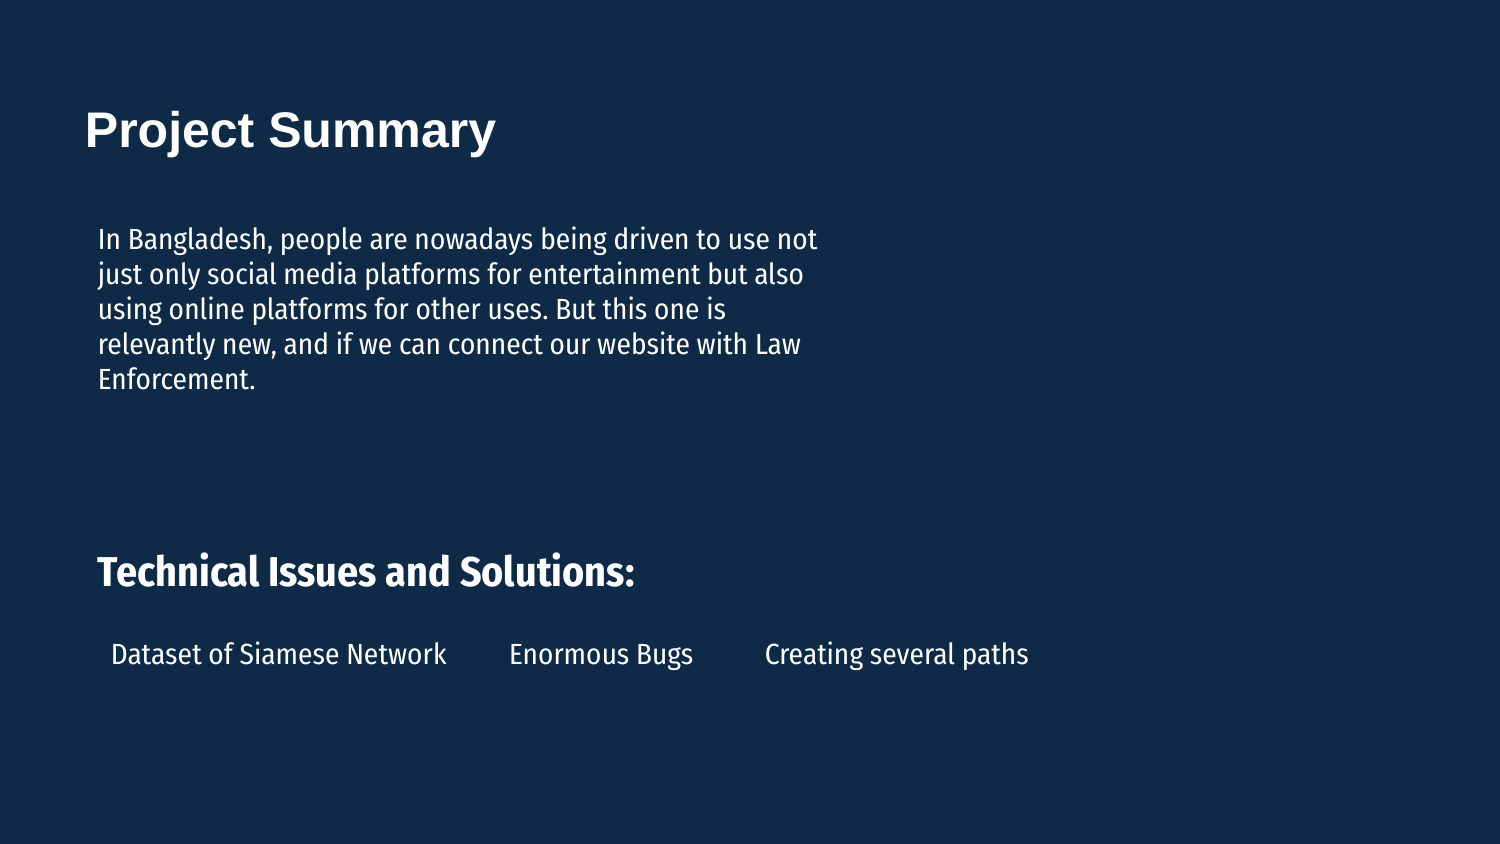

Project Summary
In Bangladesh, people are nowadays being driven to use not just only social media platforms for entertainment but also using online platforms for other uses. But this one is relevantly new, and if we can connect our website with Law Enforcement.
Technical Issues and Solutions:
Dataset of Siamese Network
Enormous Bugs
Creating several paths